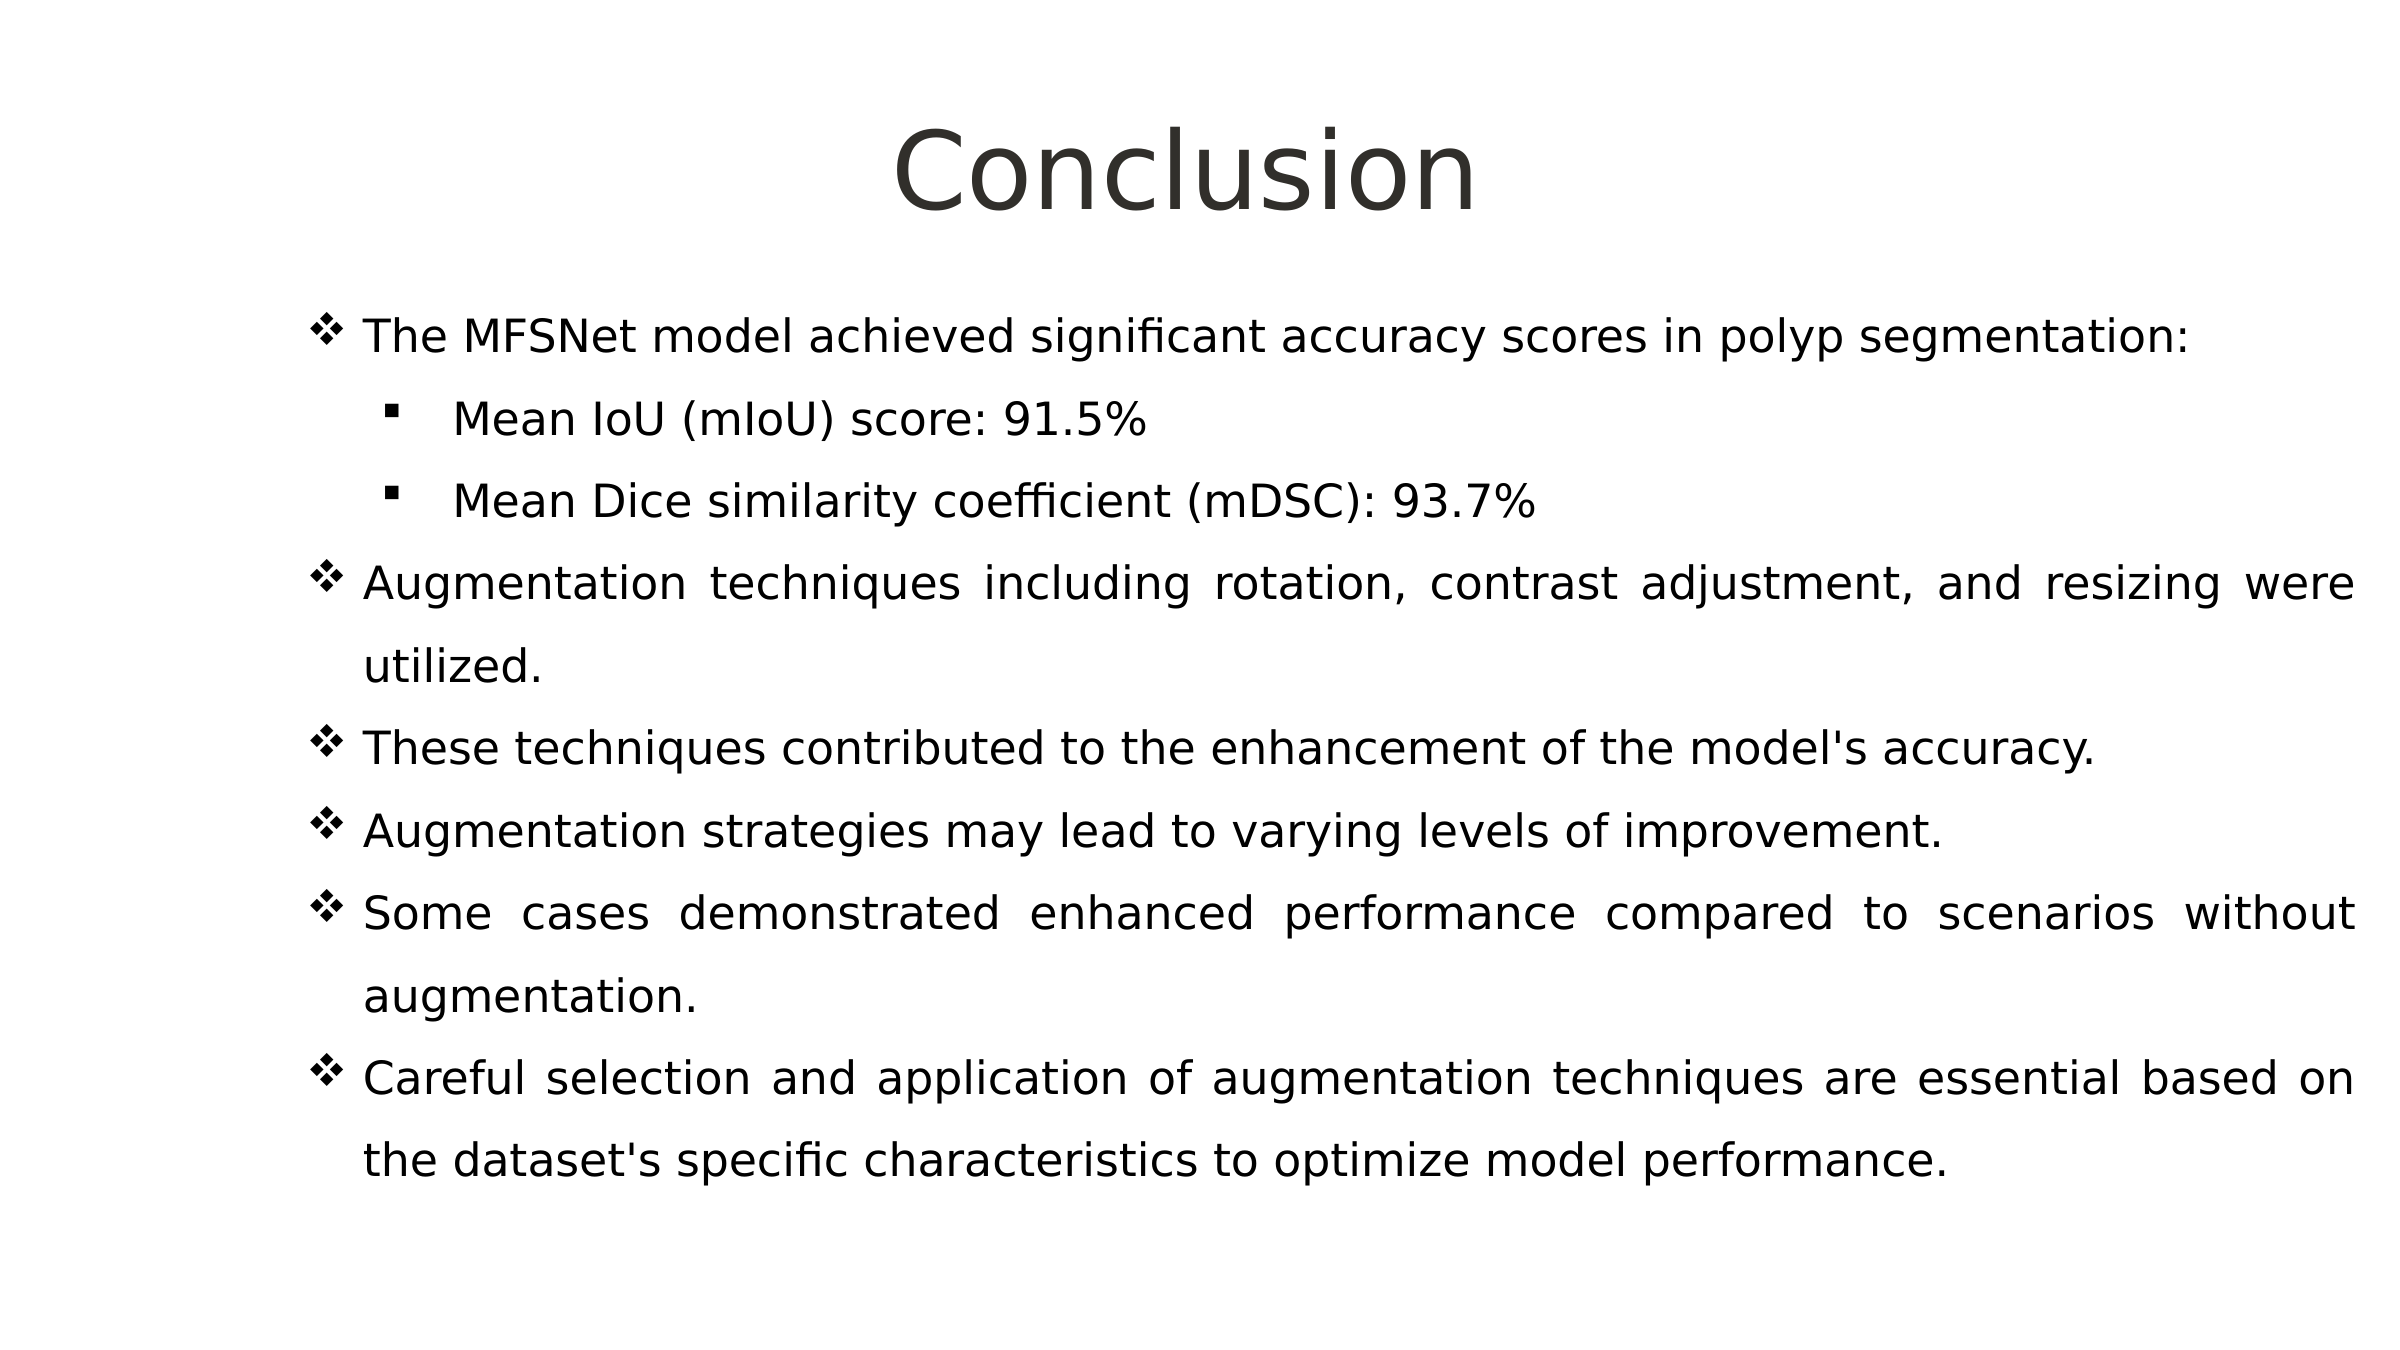

Conclusion
The MFSNet model achieved significant accuracy scores in polyp segmentation:
 Mean IoU (mIoU) score: 91.5%
 Mean Dice similarity coefficient (mDSC): 93.7%
Augmentation techniques including rotation, contrast adjustment, and resizing were utilized.
These techniques contributed to the enhancement of the model's accuracy.
Augmentation strategies may lead to varying levels of improvement.
Some cases demonstrated enhanced performance compared to scenarios without augmentation.
Careful selection and application of augmentation techniques are essential based on the dataset's specific characteristics to optimize model performance.